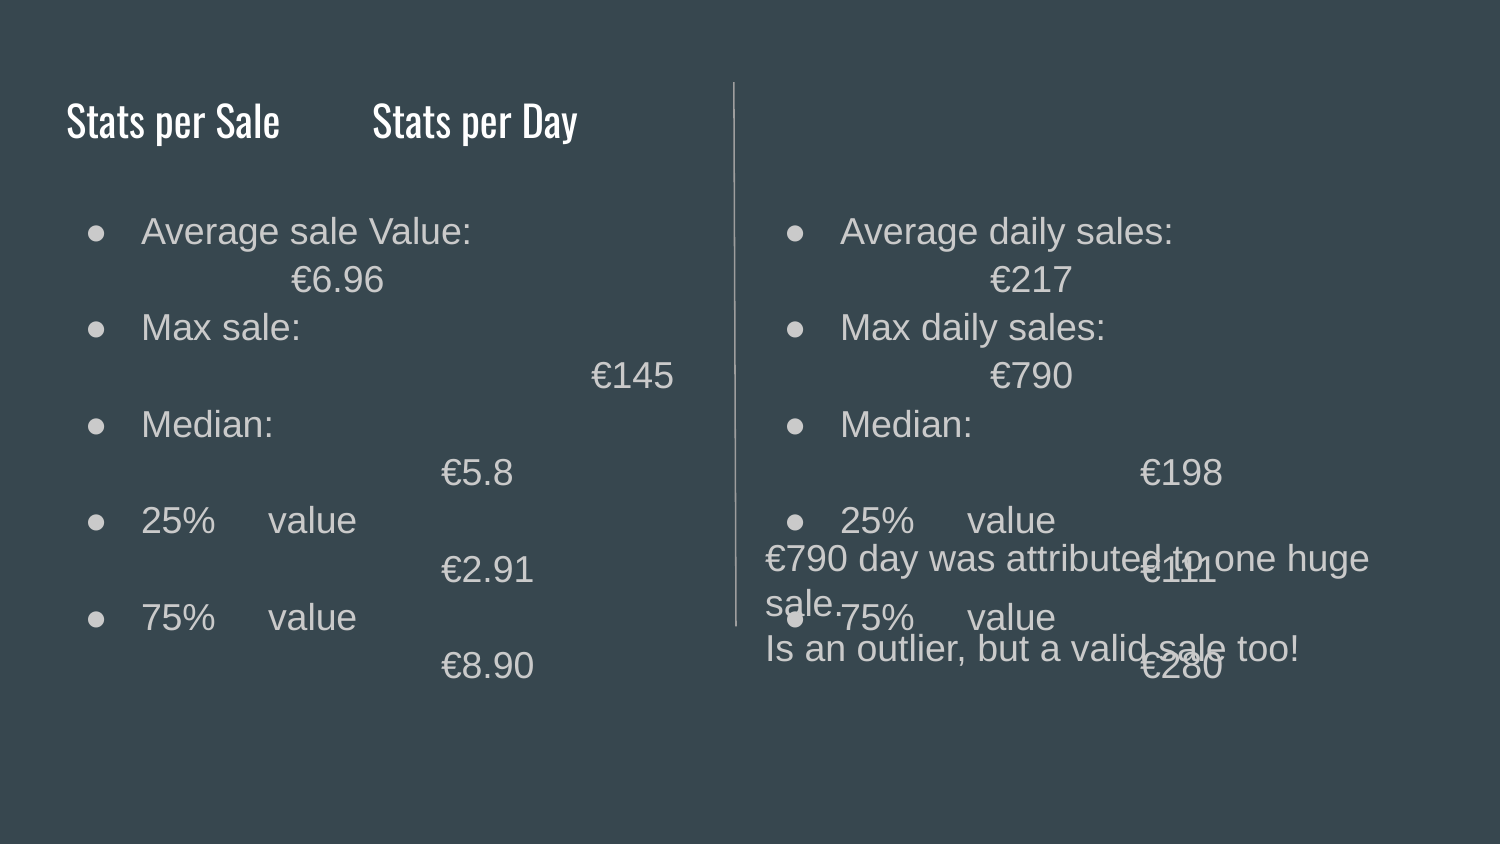

# Stats per Sale							Stats per Day
Average sale Value: 		€6.96
Max sale:					€145
Median:					€5.8
25%     value				€2.91
75%     value  				€8.90

Average daily sales: 		€217
Max daily sales: 			€790
Median:					€198
25%     value				€111
75%     value  				€280

€790 day was attributed to one huge sale.
Is an outlier, but a valid sale too!